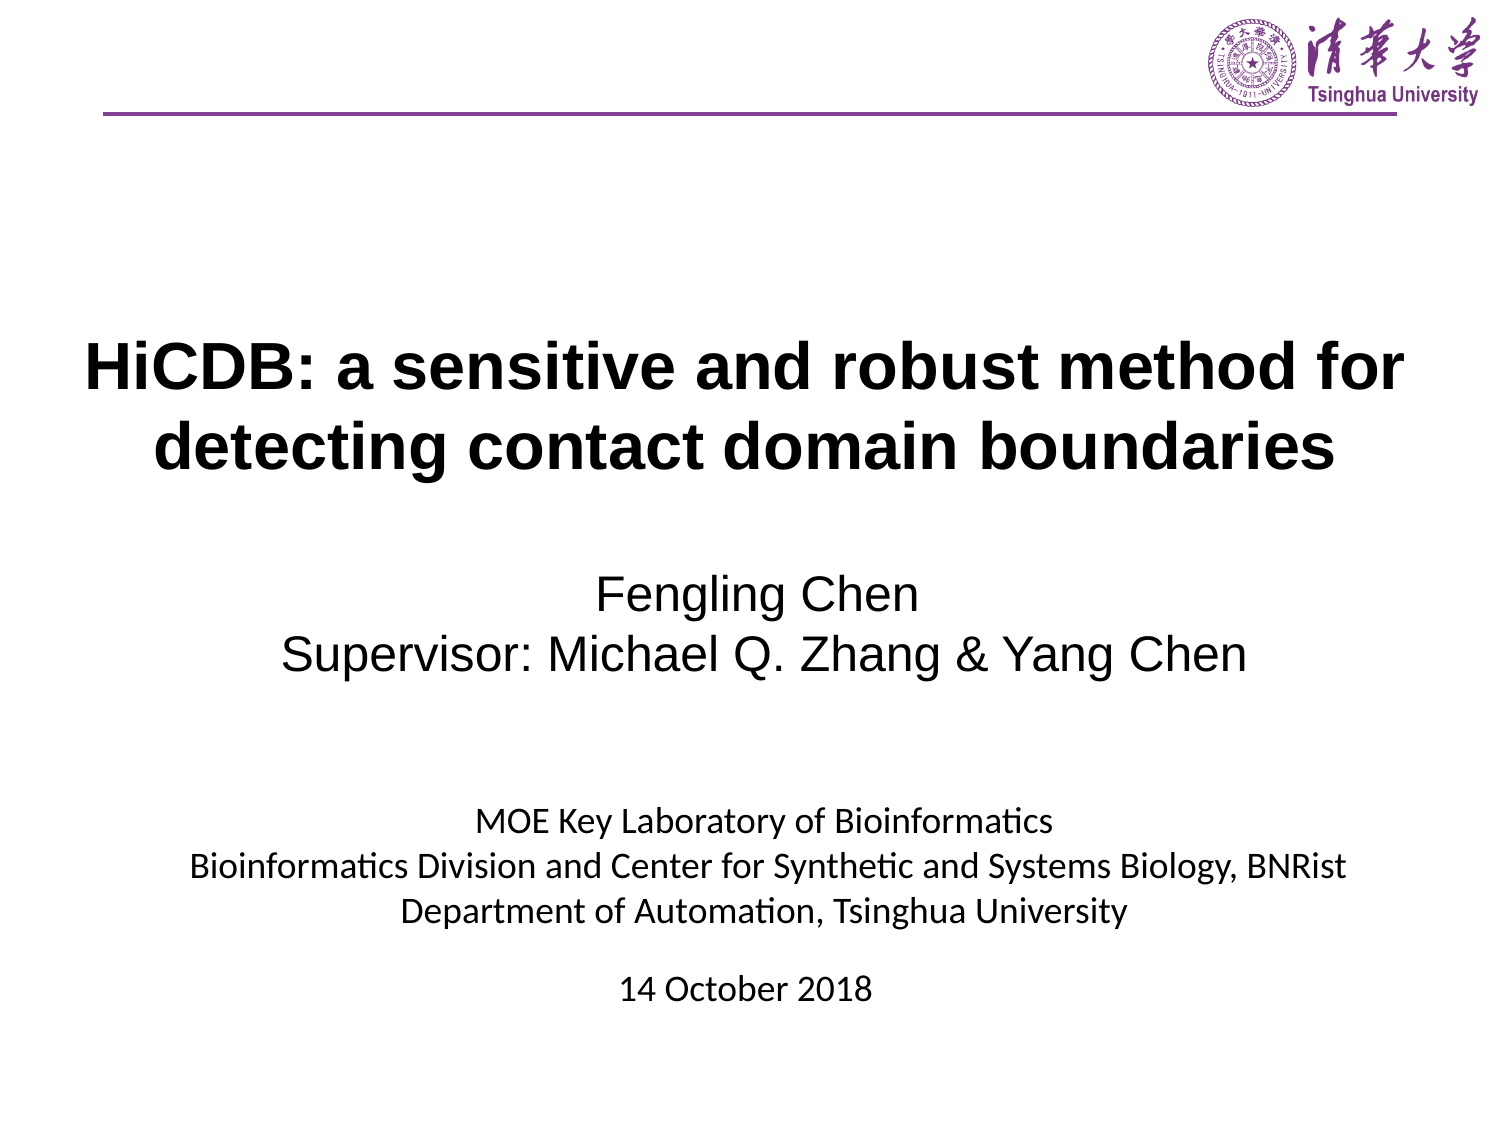

HiCDB: a sensitive and robust method for detecting contact domain boundaries
Fengling Chen
Supervisor: Michael Q. Zhang & Yang Chen
MOE Key Laboratory of Bioinformatics
 Bioinformatics Division and Center for Synthetic and Systems Biology, BNRist Department of Automation, Tsinghua University
14 October 2018